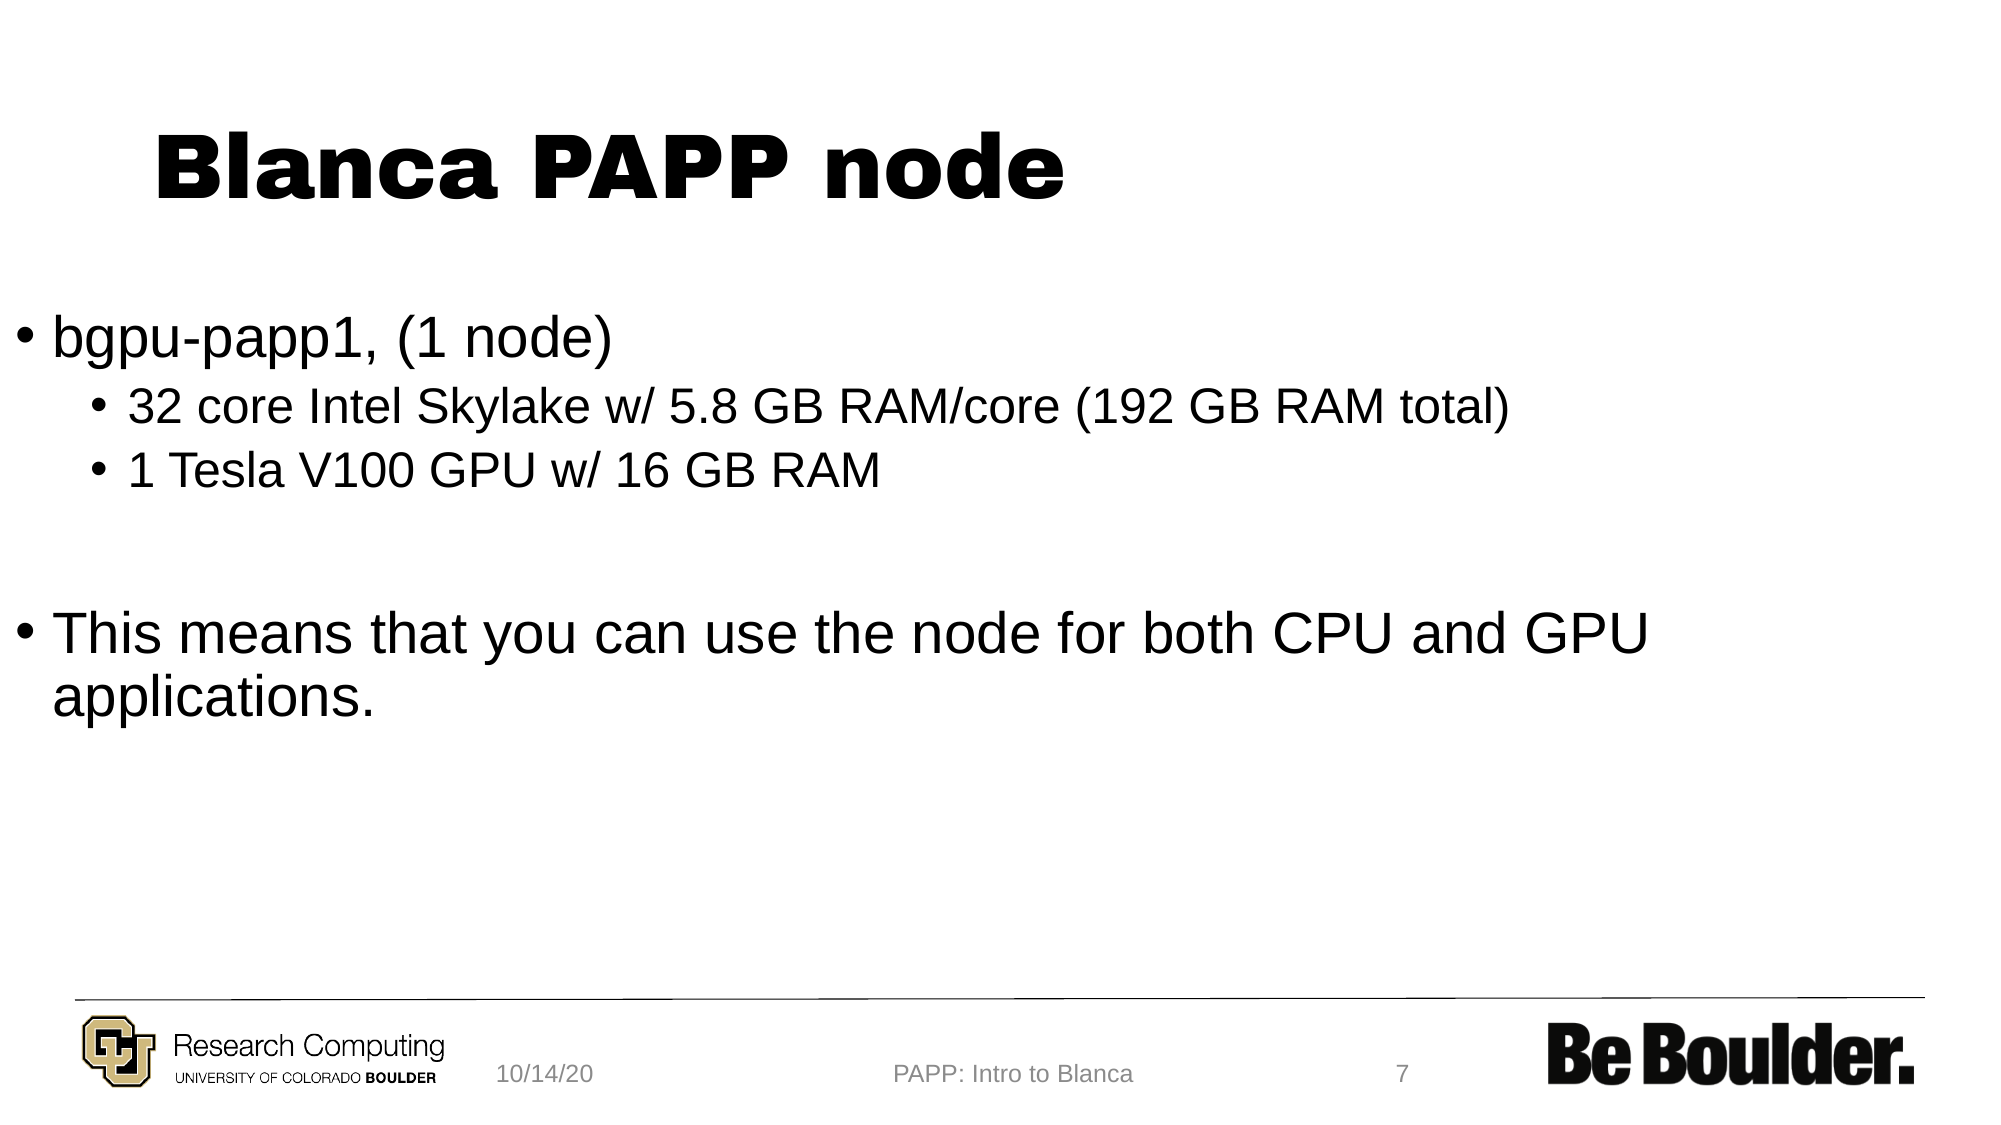

# Blanca PAPP node
bgpu-papp1, (1 node)
32 core Intel Skylake w/ 5.8 GB RAM/core (192 GB RAM total)
1 Tesla V100 GPU w/ 16 GB RAM

This means that you can use the node for both CPU and GPU applications.
10/14/20
PAPP: Intro to Blanca
7